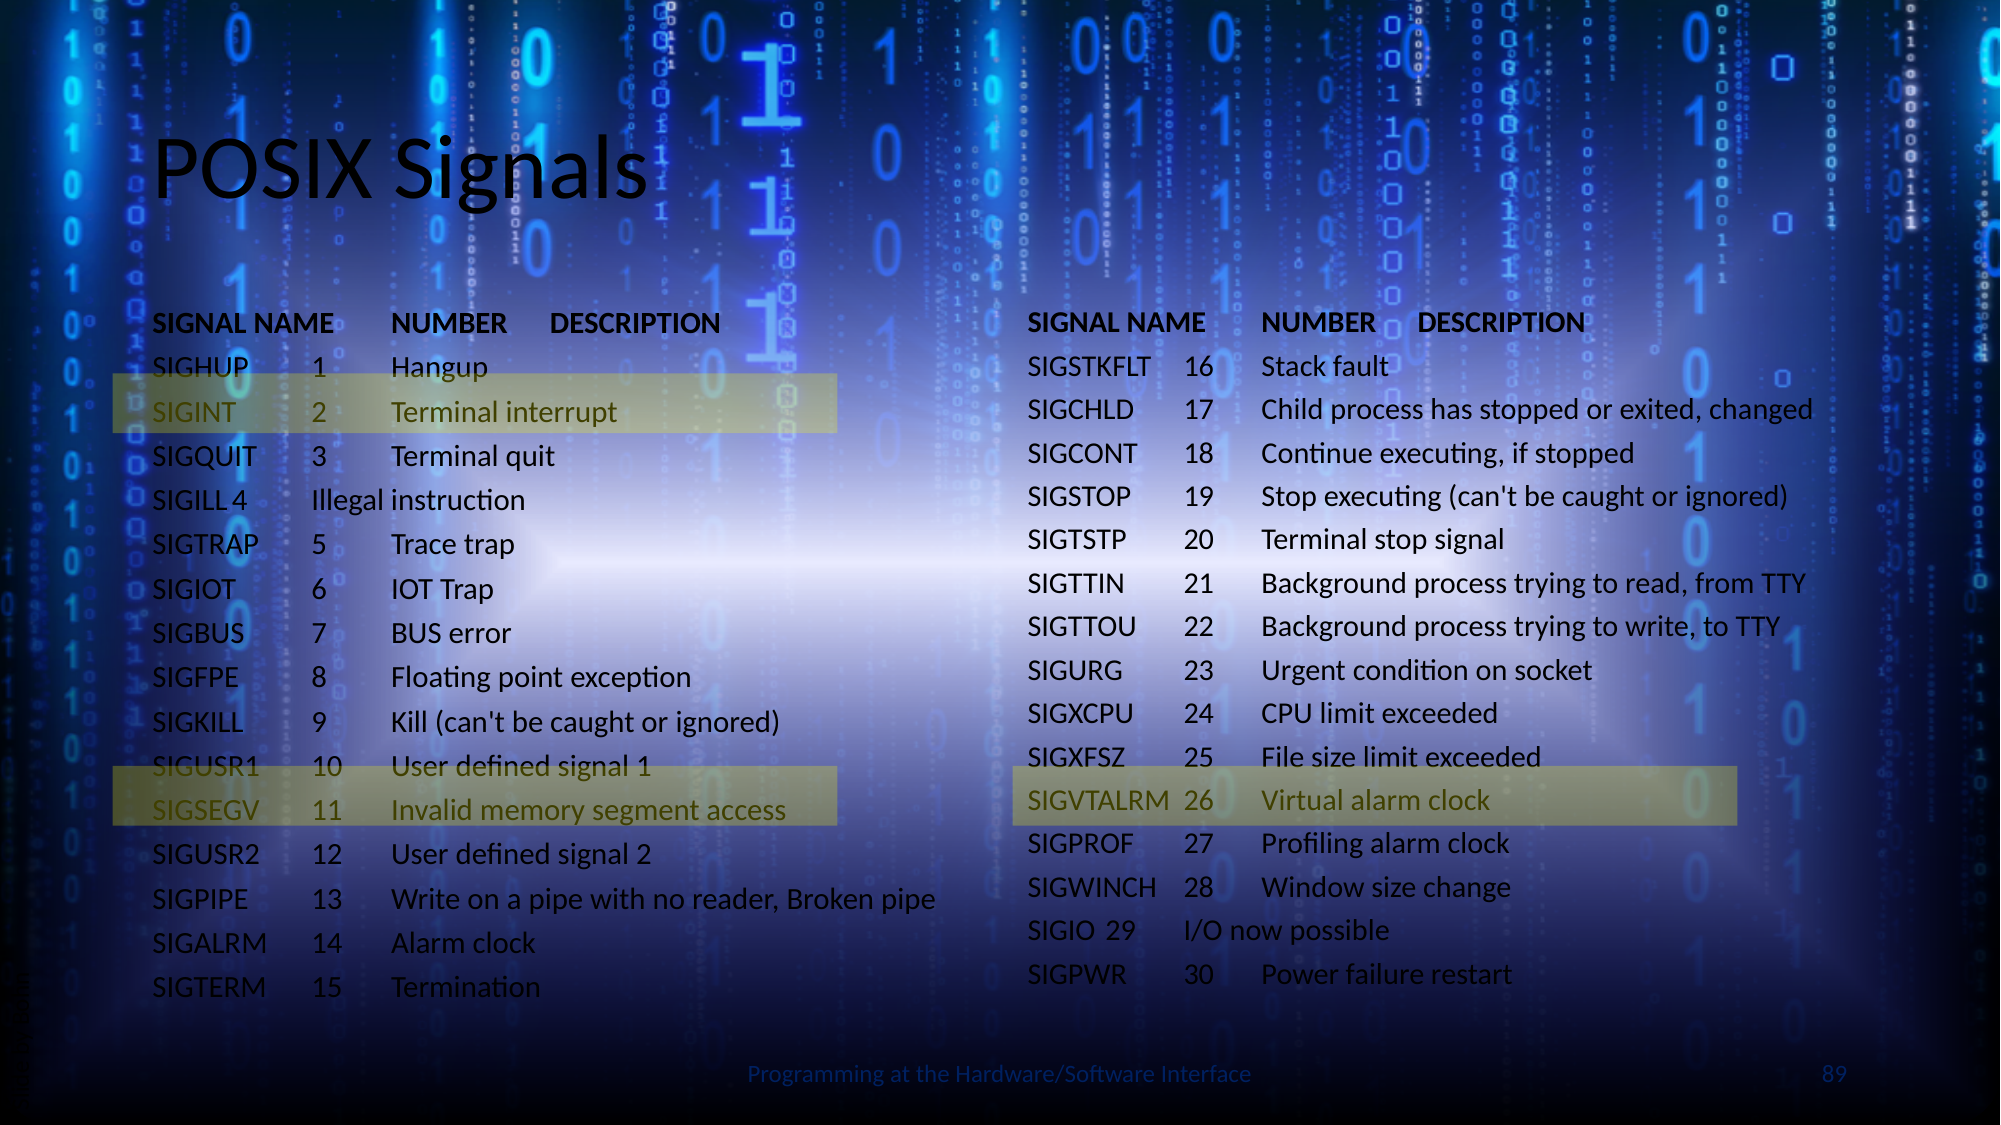

# POSIX Signals
SIGNAL NAME	NUMBER	DESCRIPTION
SIGHUP	1	Hangup
SIGINT	2	Terminal interrupt
SIGQUIT	3	Terminal quit
SIGILL	4	Illegal instruction
SIGTRAP	5	Trace trap
SIGIOT	6	IOT Trap
SIGBUS	7	BUS error
SIGFPE	8	Floating point exception
SIGKILL	9	Kill (can't be caught or ignored)
SIGUSR1	10	User defined signal 1
SIGSEGV	11	Invalid memory segment access
SIGUSR2	12	User defined signal 2
SIGPIPE	13	Write on a pipe with no reader, Broken pipe
SIGALRM	14	Alarm clock
SIGTERM	15	Termination
SIGNAL NAME	NUMBER	DESCRIPTION
SIGSTKFLT	16	Stack fault
SIGCHLD	17	Child process has stopped or exited, changed
SIGCONT	18	Continue executing, if stopped
SIGSTOP	19	Stop executing (can't be caught or ignored)
SIGTSTP	20	Terminal stop signal
SIGTTIN	21	Background process trying to read, from TTY
SIGTTOU	22	Background process trying to write, to TTY
SIGURG	23	Urgent condition on socket
SIGXCPU	24	CPU limit exceeded
SIGXFSZ	25	File size limit exceeded
SIGVTALRM	26	Virtual alarm clock
SIGPROF	27	Profiling alarm clock
SIGWINCH	28	Window size change
SIGIO	29	I/O now possible
SIGPWR	30	Power failure restart

Slide by Bohn

Programming at the Hardware/Software Interface
89